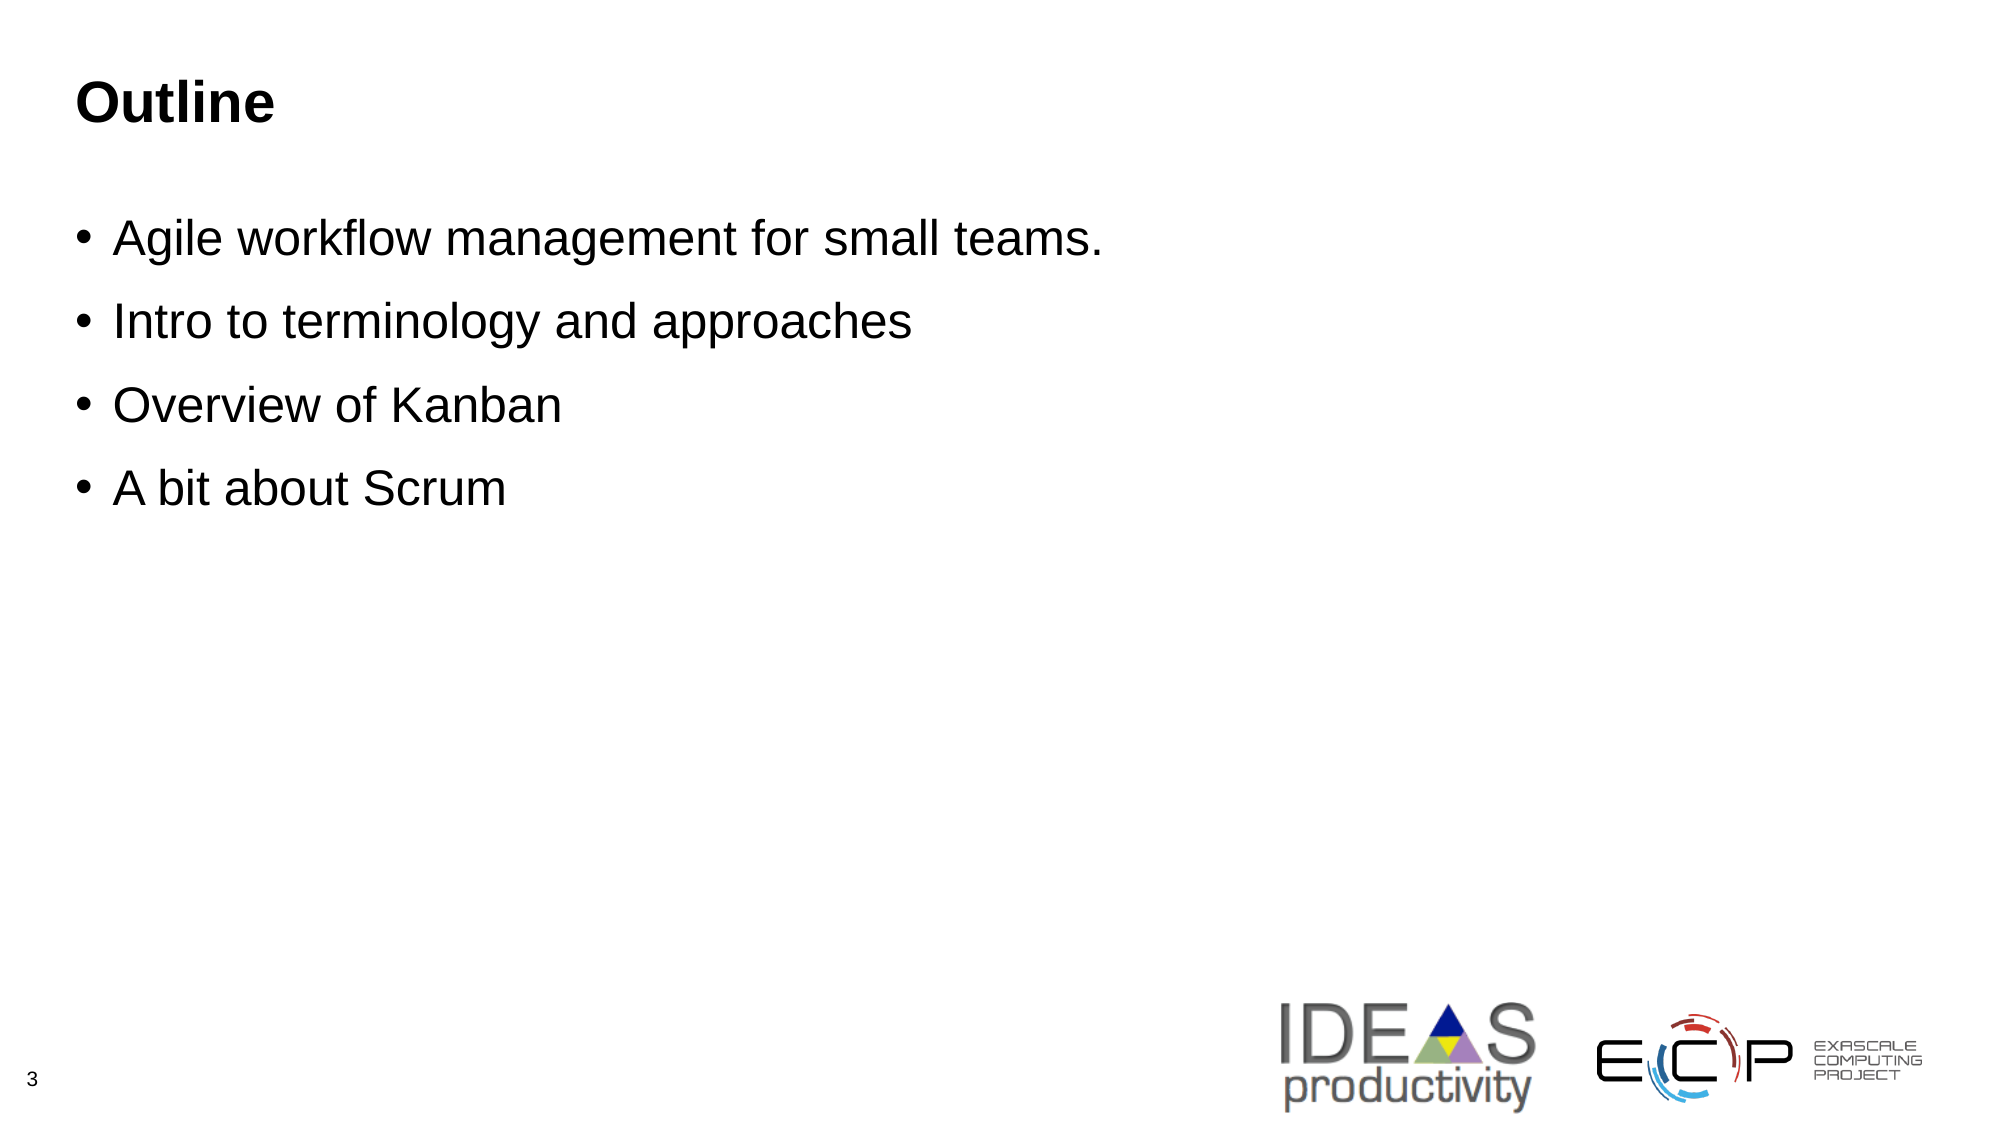

# Outline
Agile workflow management for small teams.
Intro to terminology and approaches
Overview of Kanban
A bit about Scrum